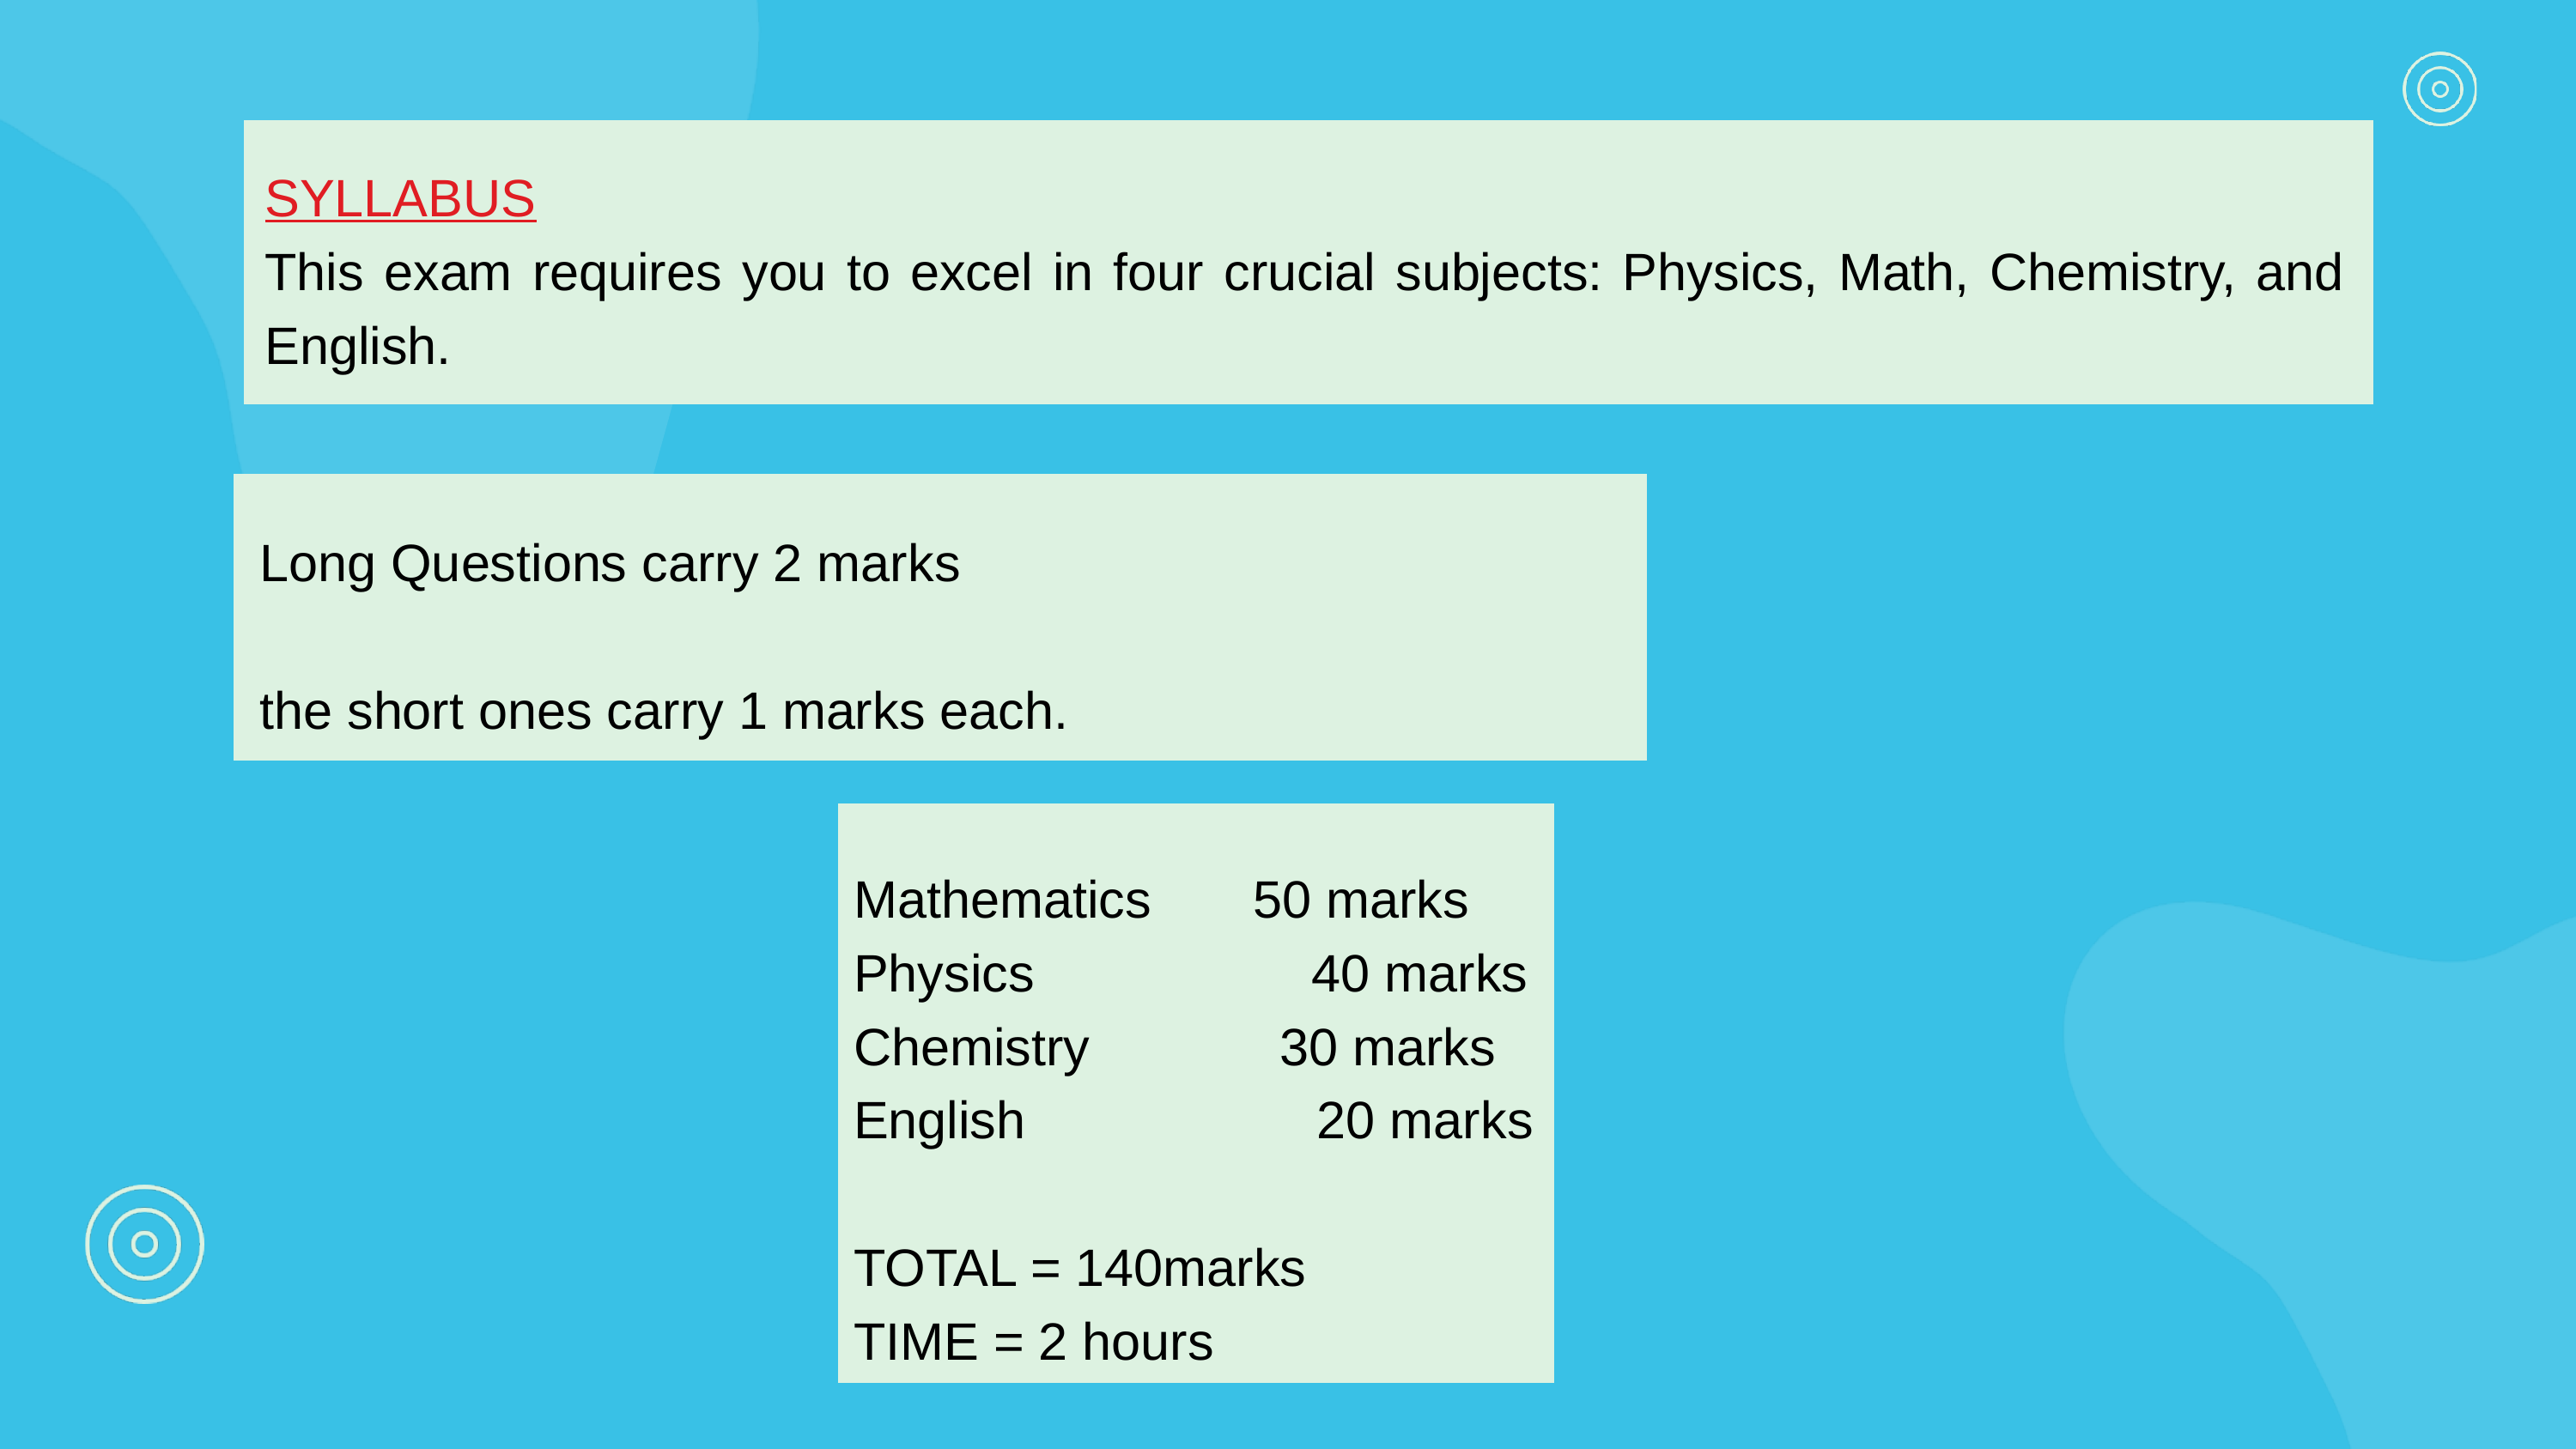

SYLLABUS
This exam requires you to excel in four crucial subjects: Physics, Math, Chemistry, and English.

Long Questions carry 2 marks

the short ones carry 1 marks each.
Mathematics       50 marks
Physics                   40 marks
Chemistry             30 marks
English                    20 marks

TOTAL = 140marks
TIME = 2 hours